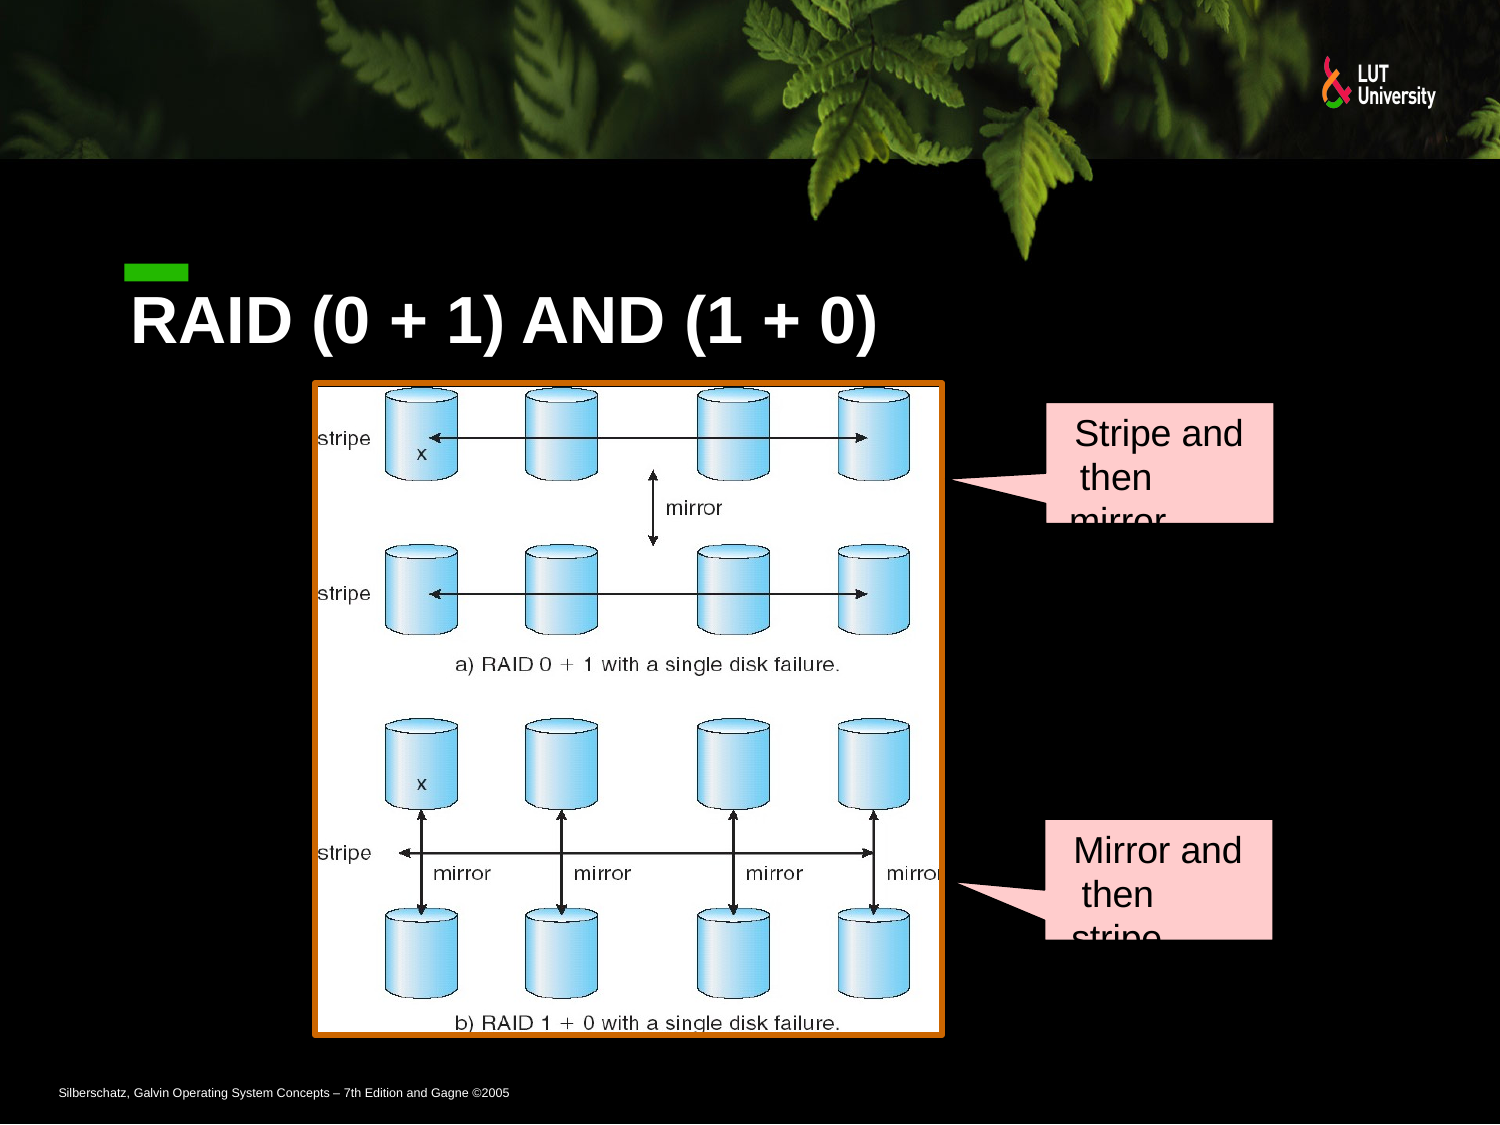

# RAID (0 + 1) and (1 + 0)

Stripe and  then mirror

Mirror and  then stripe
Silberschatz, Galvin Operating System Concepts – 7th Edition and Gagne ©2005